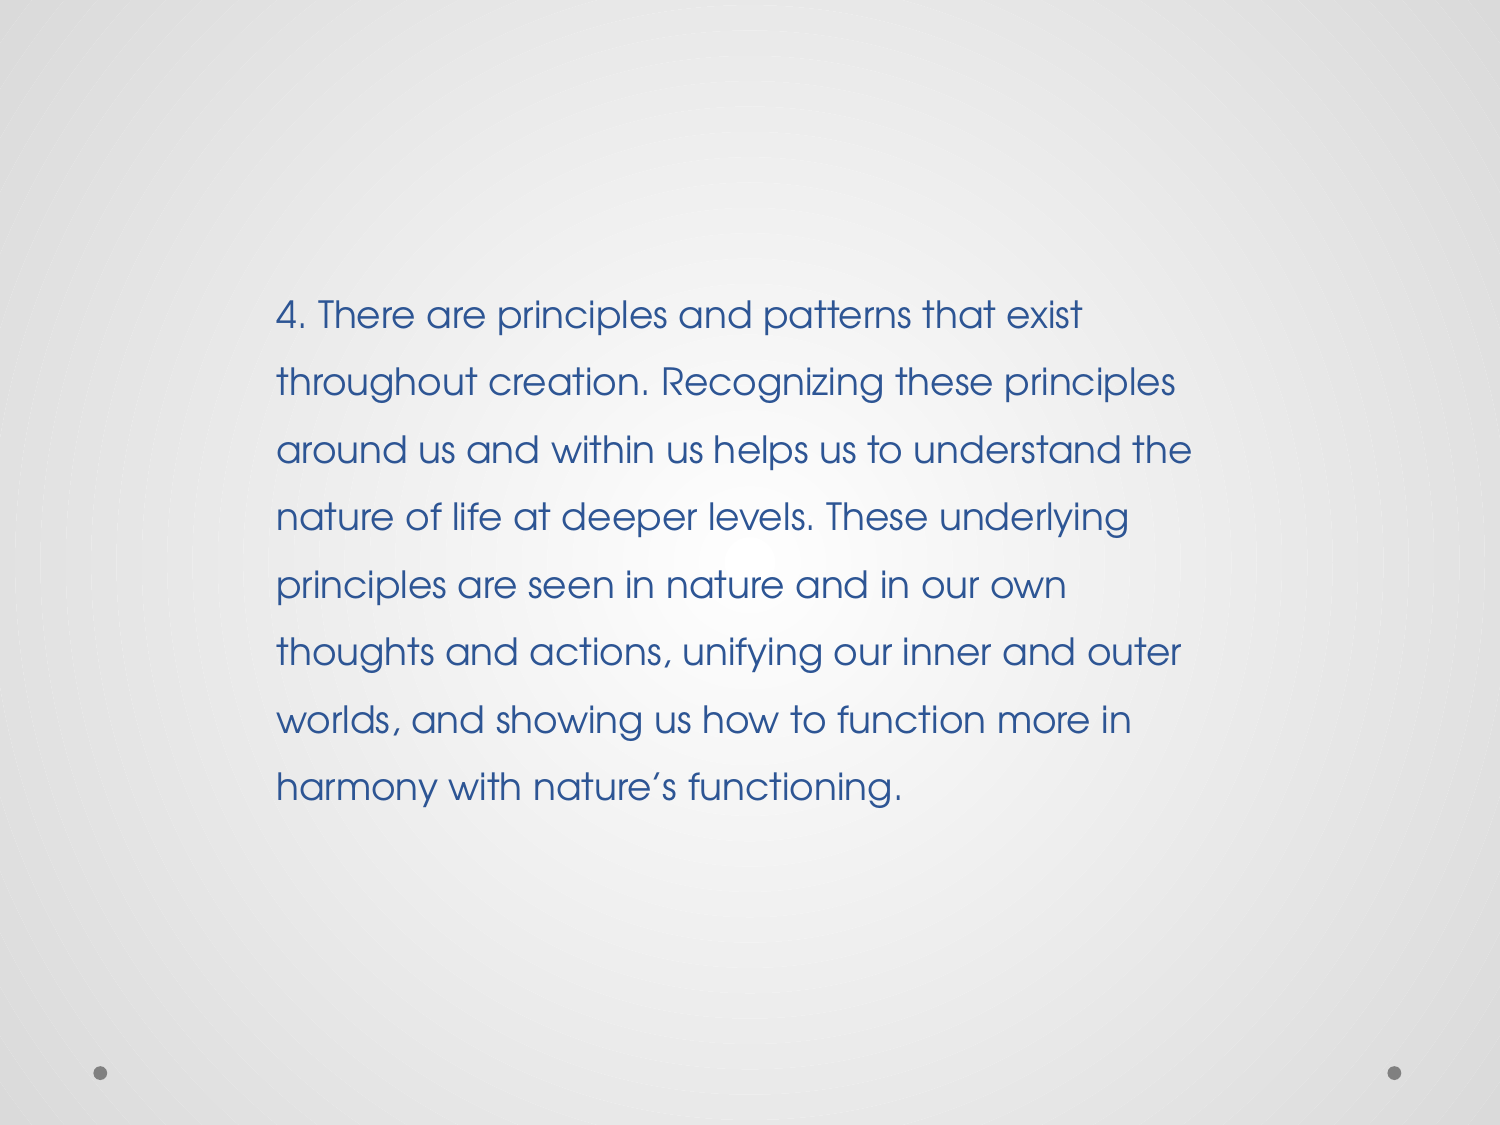

4. There are principles and patterns that exist throughout creation. Recognizing these principles around us and within us helps us to understand the nature of life at deeper levels. These underlying principles are seen in nature and in our own thoughts and actions, unifying our inner and outer worlds, and showing us how to function more in harmony with nature’s functioning.